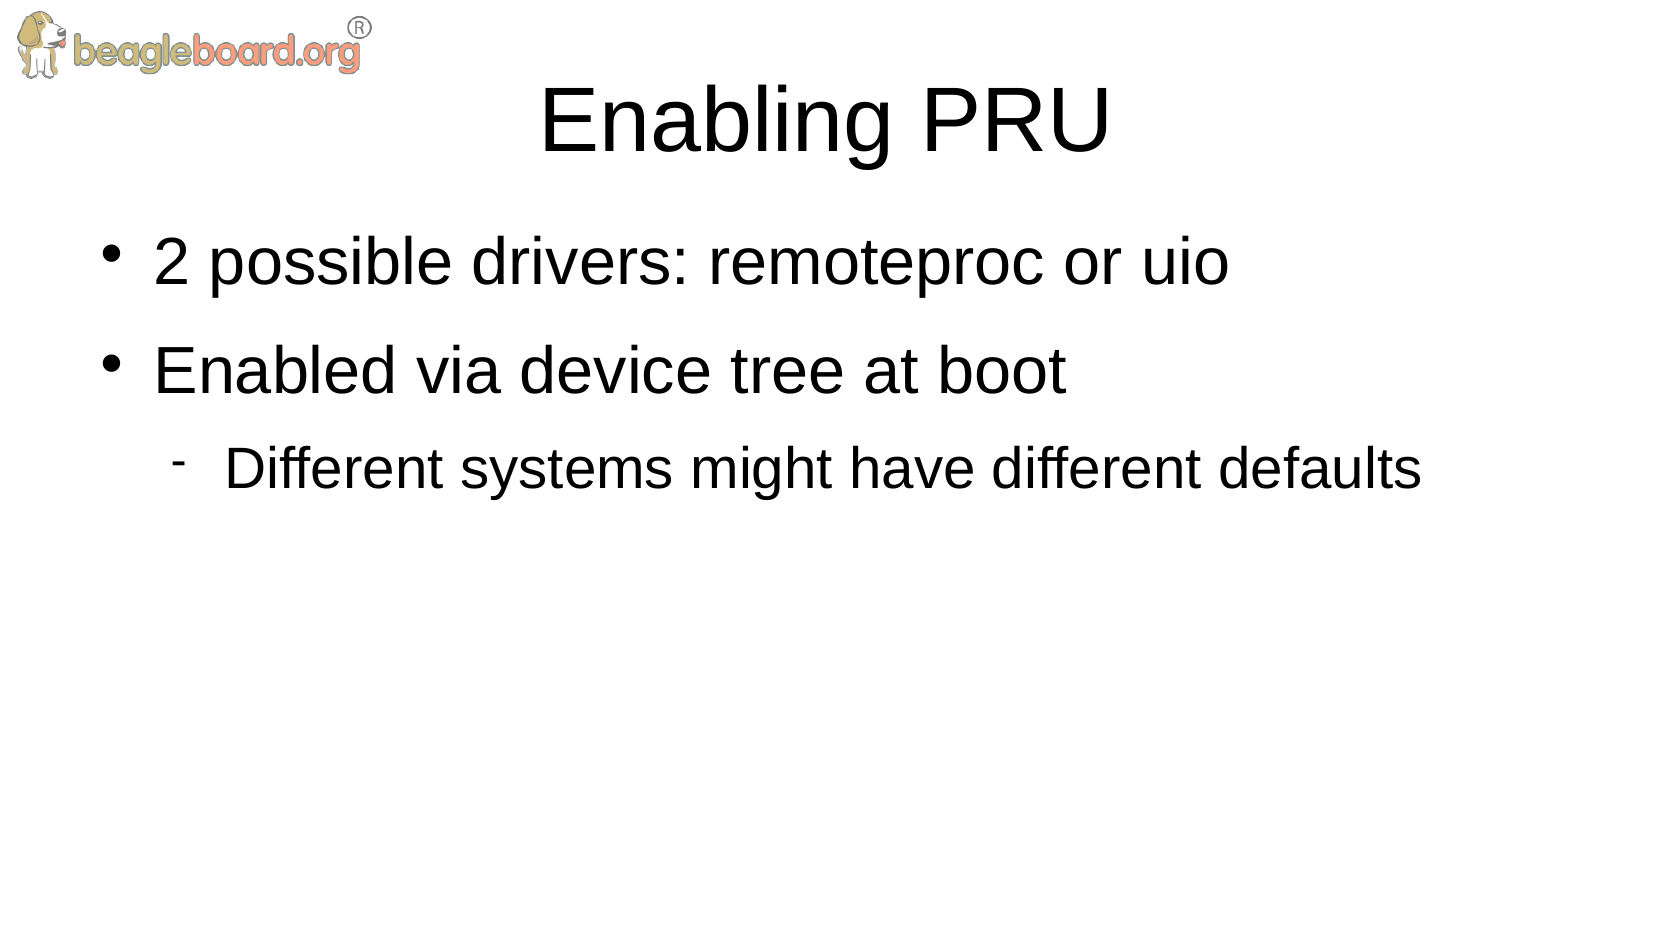

Enabling PRU
2 possible drivers: remoteproc or uio
Enabled via device tree at boot
Different systems might have different defaults